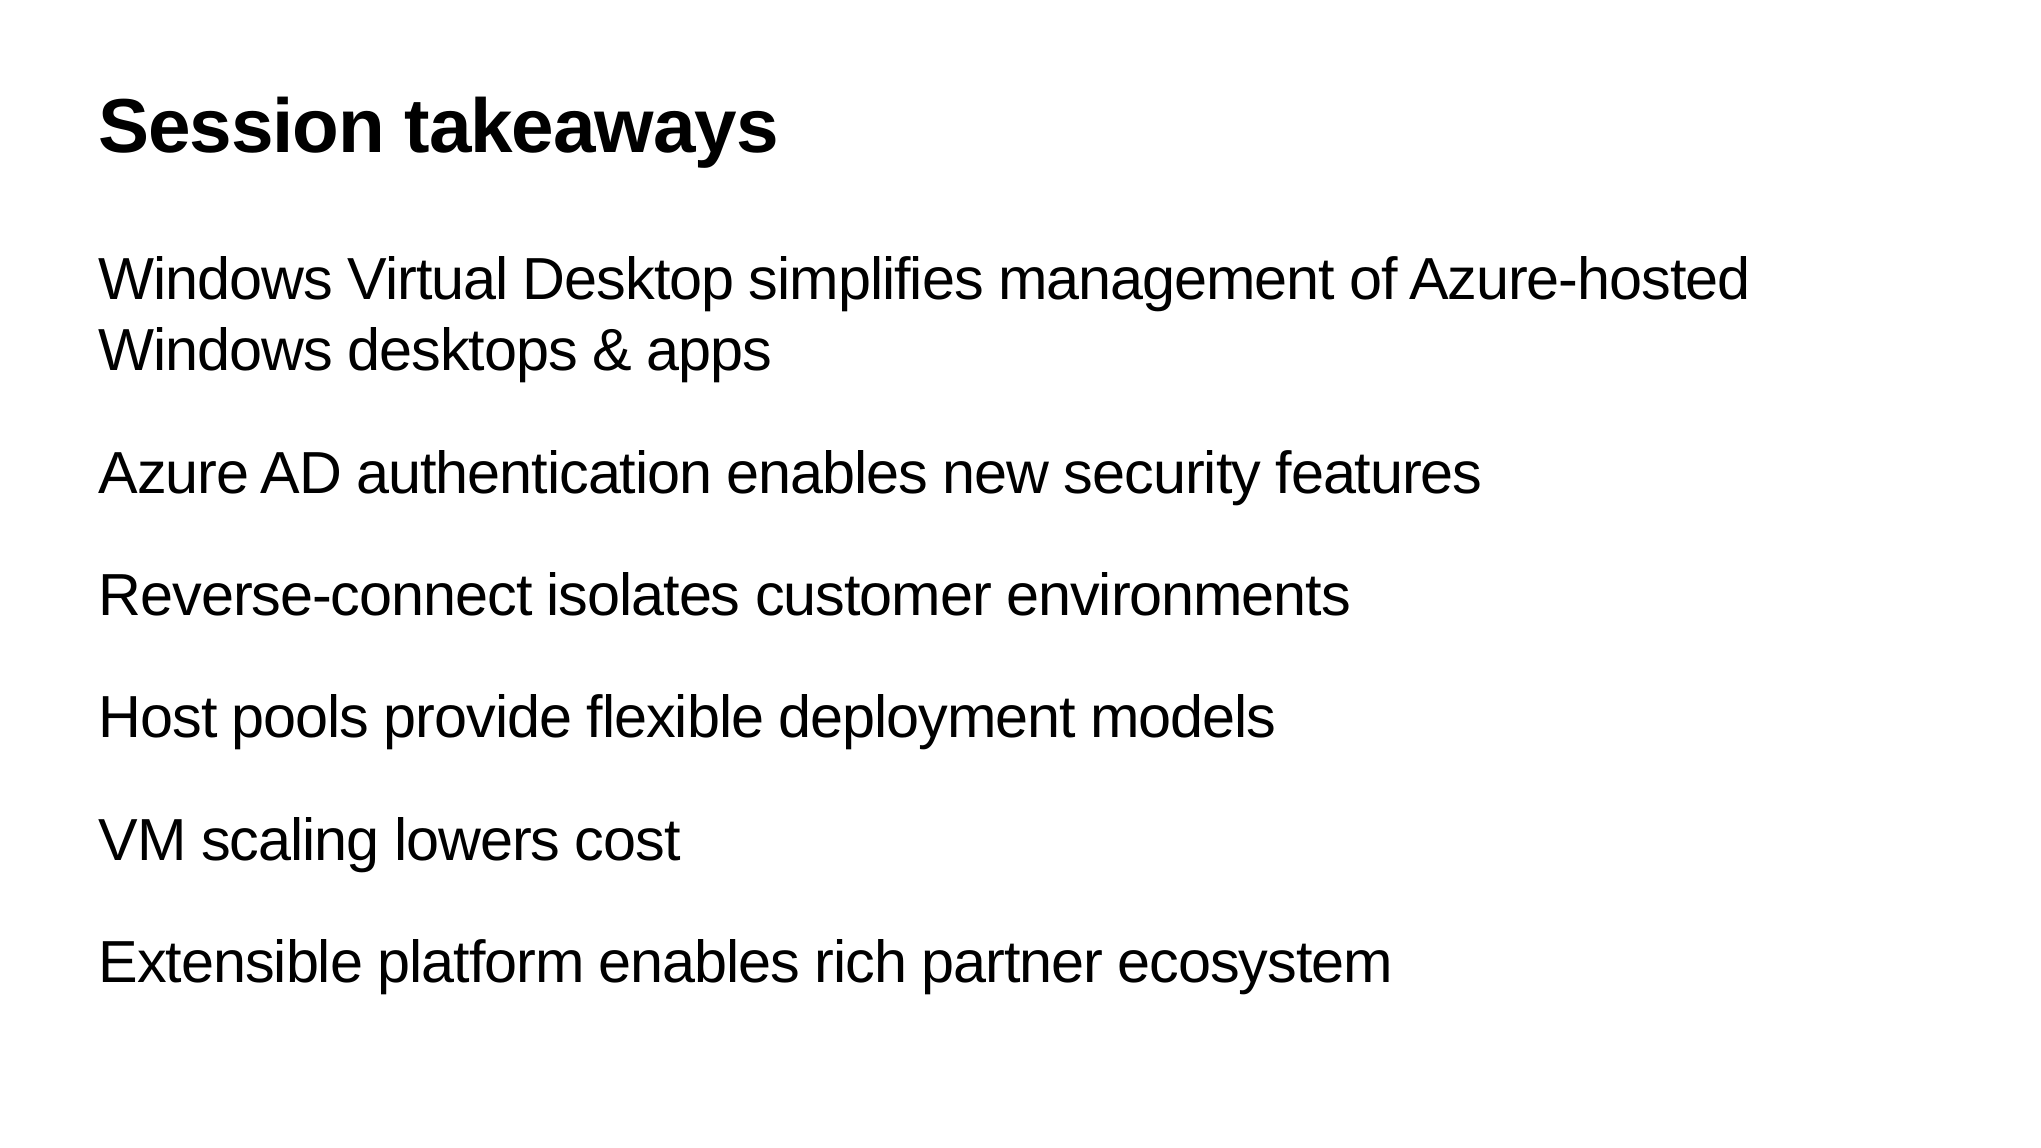

# Session takeaways
Windows Virtual Desktop simplifies management of Azure-hosted Windows desktops & apps
Azure AD authentication enables new security features
Reverse-connect isolates customer environments
Host pools provide flexible deployment models
VM scaling lowers cost
Extensible platform enables rich partner ecosystem